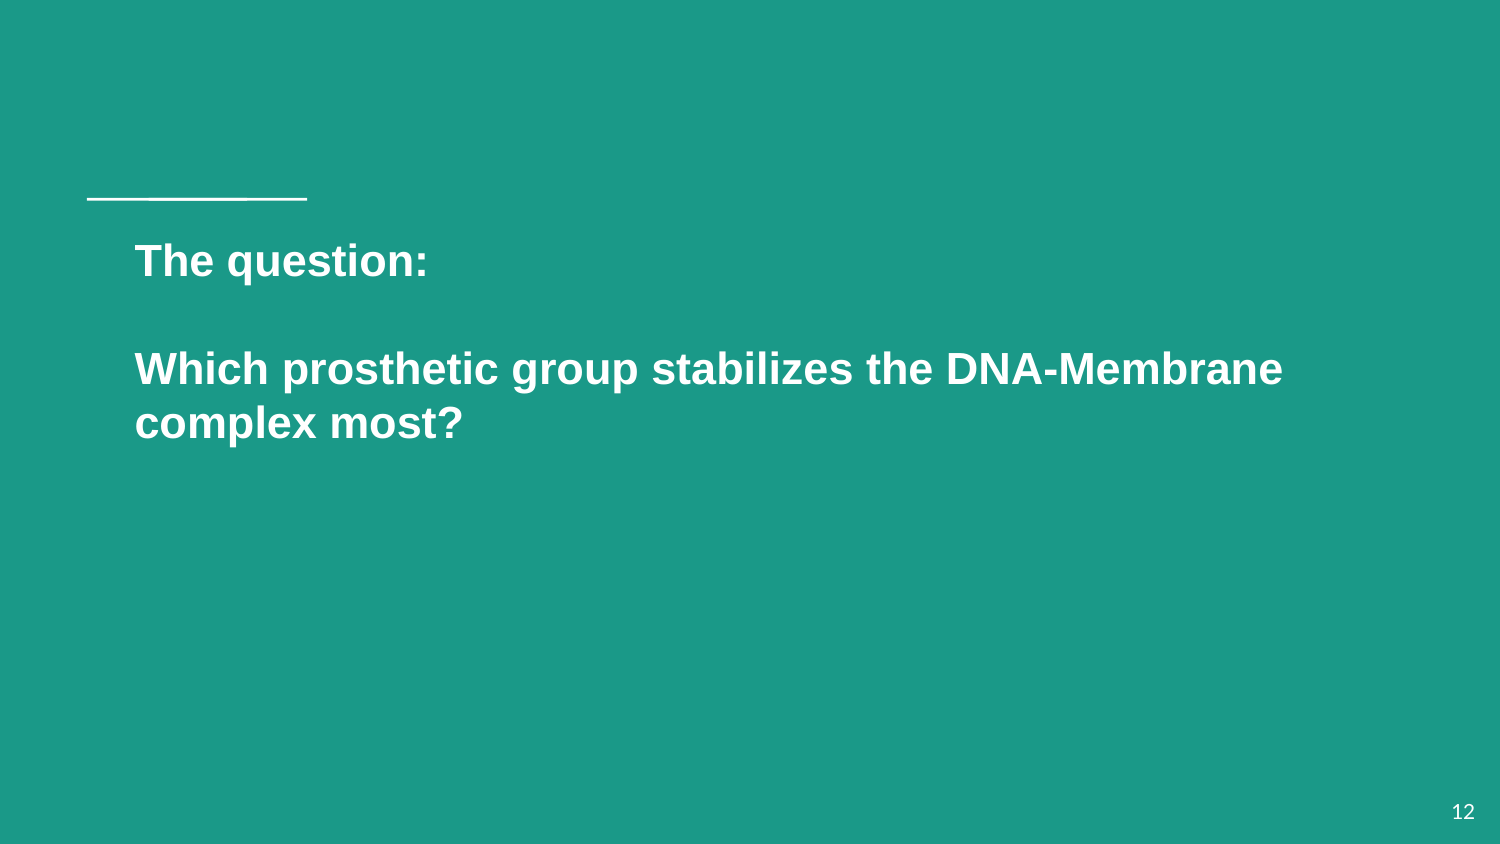

# The question:

Which prosthetic group stabilizes the DNA-Membrane complex most?
12